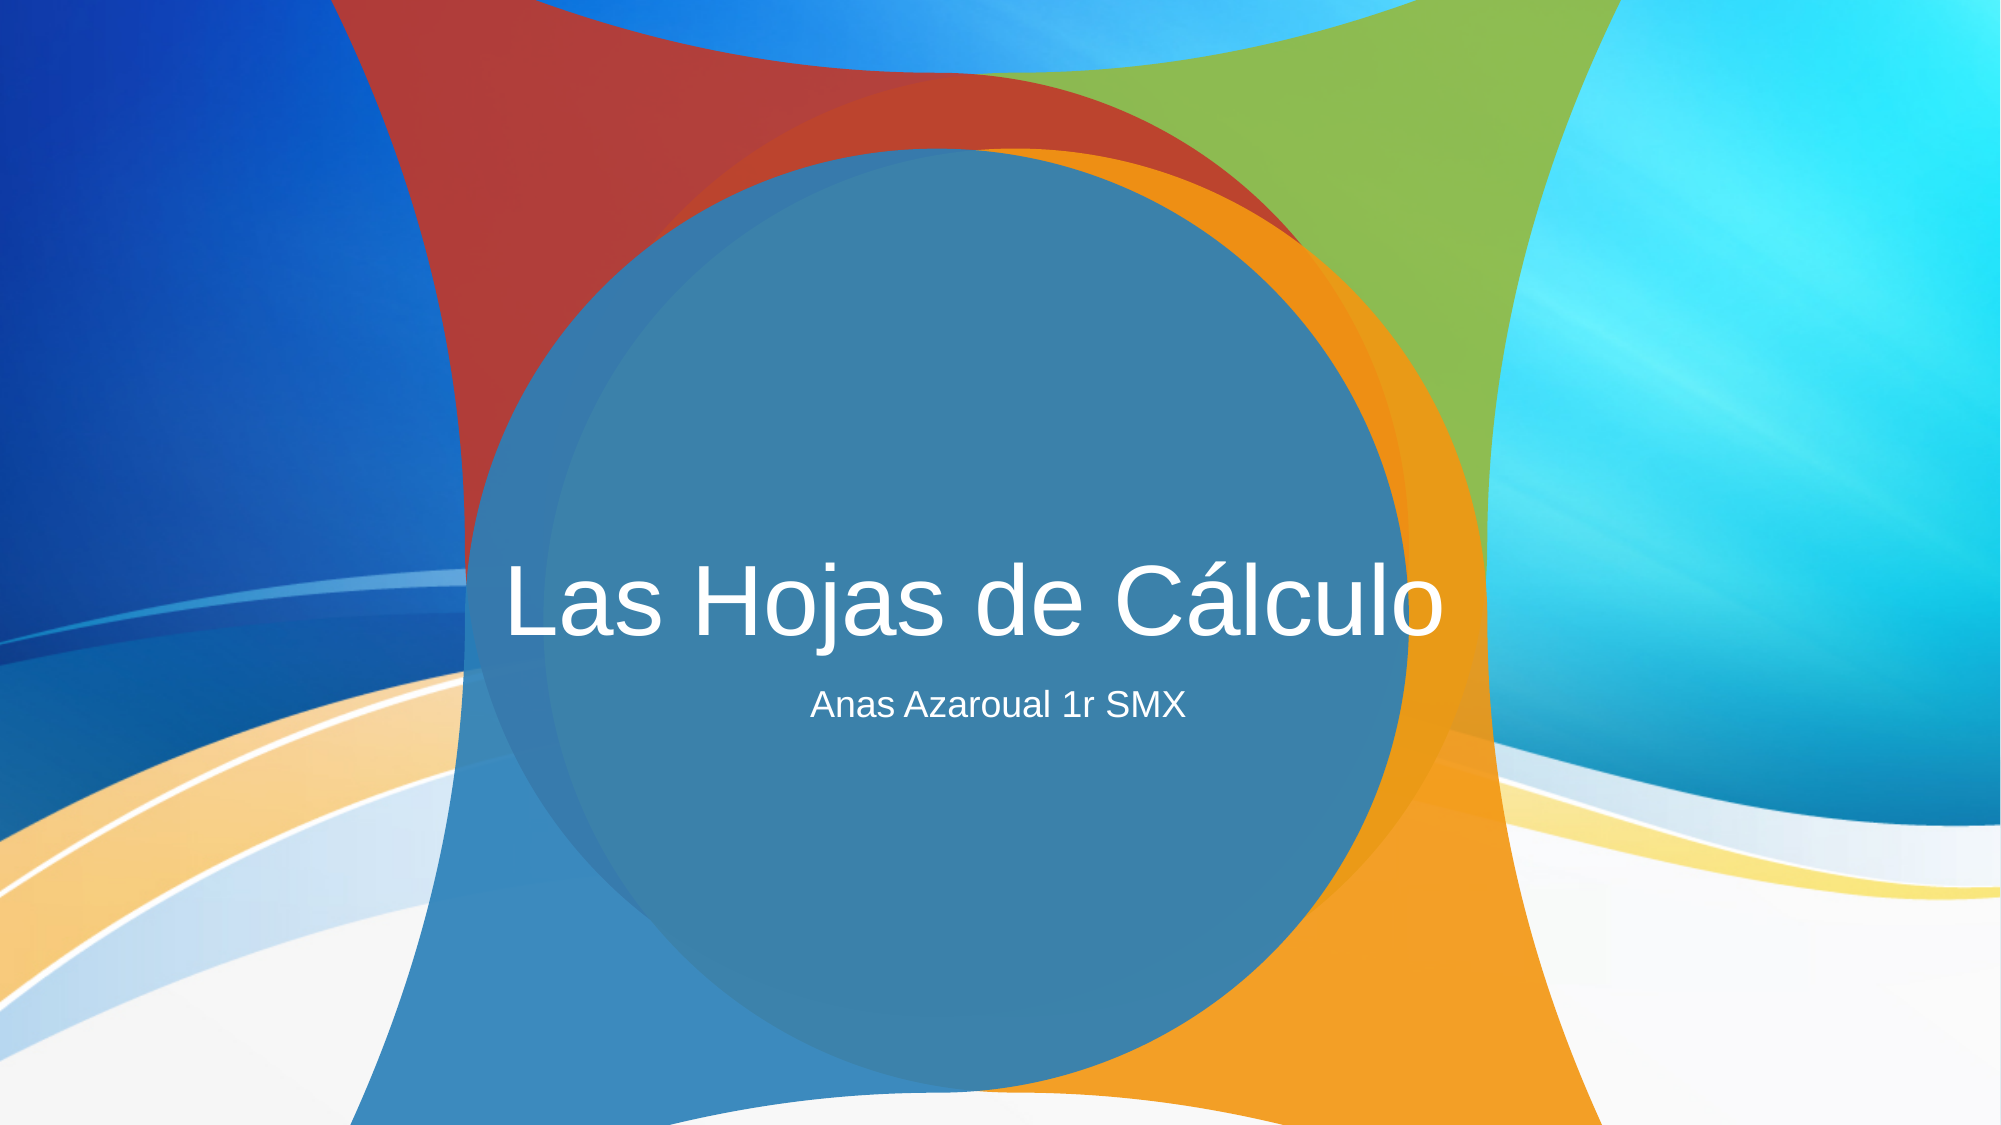

Las Hojas de Cálculo
Anas Azaroual 1r SMX